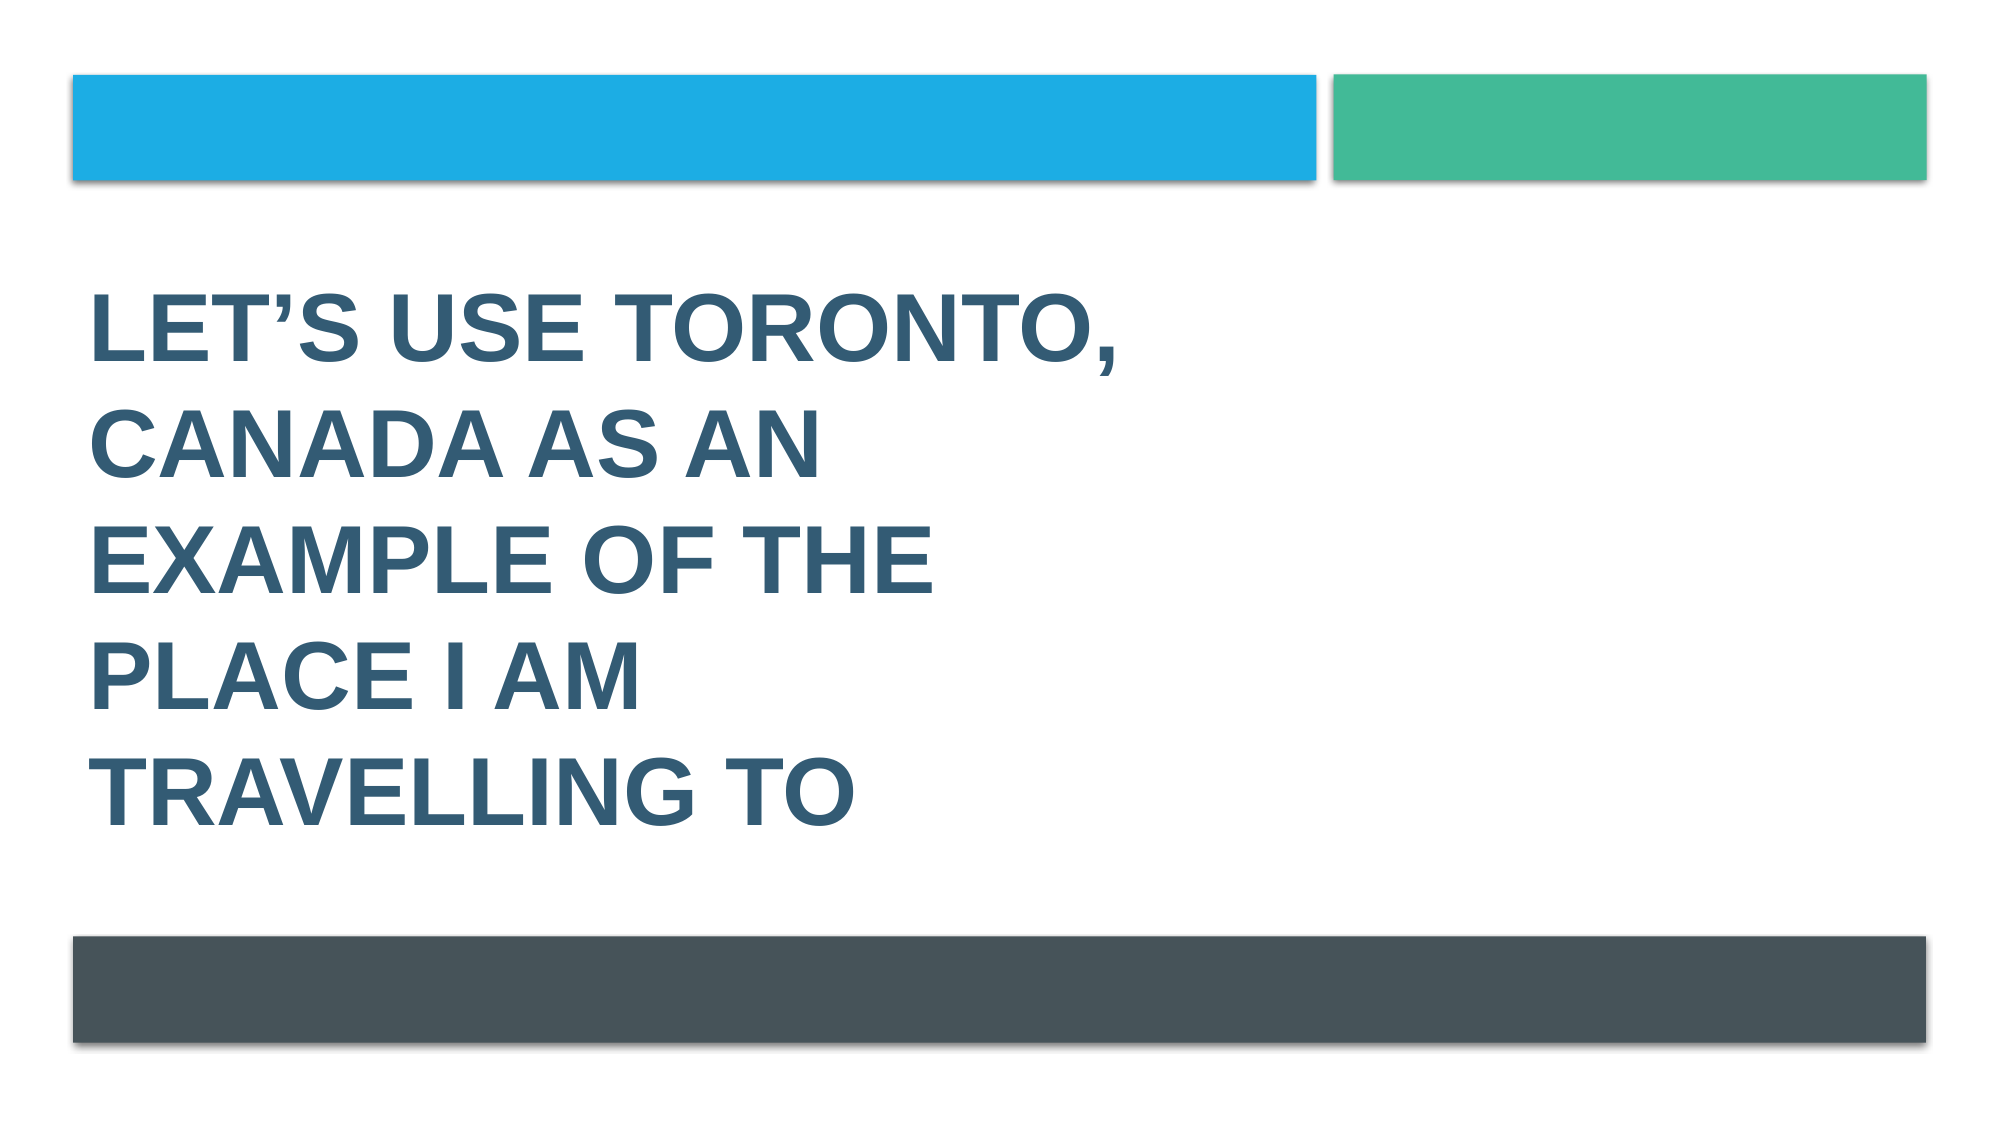

# Let’s use Toronto, canada as an example of the place I am travelling to